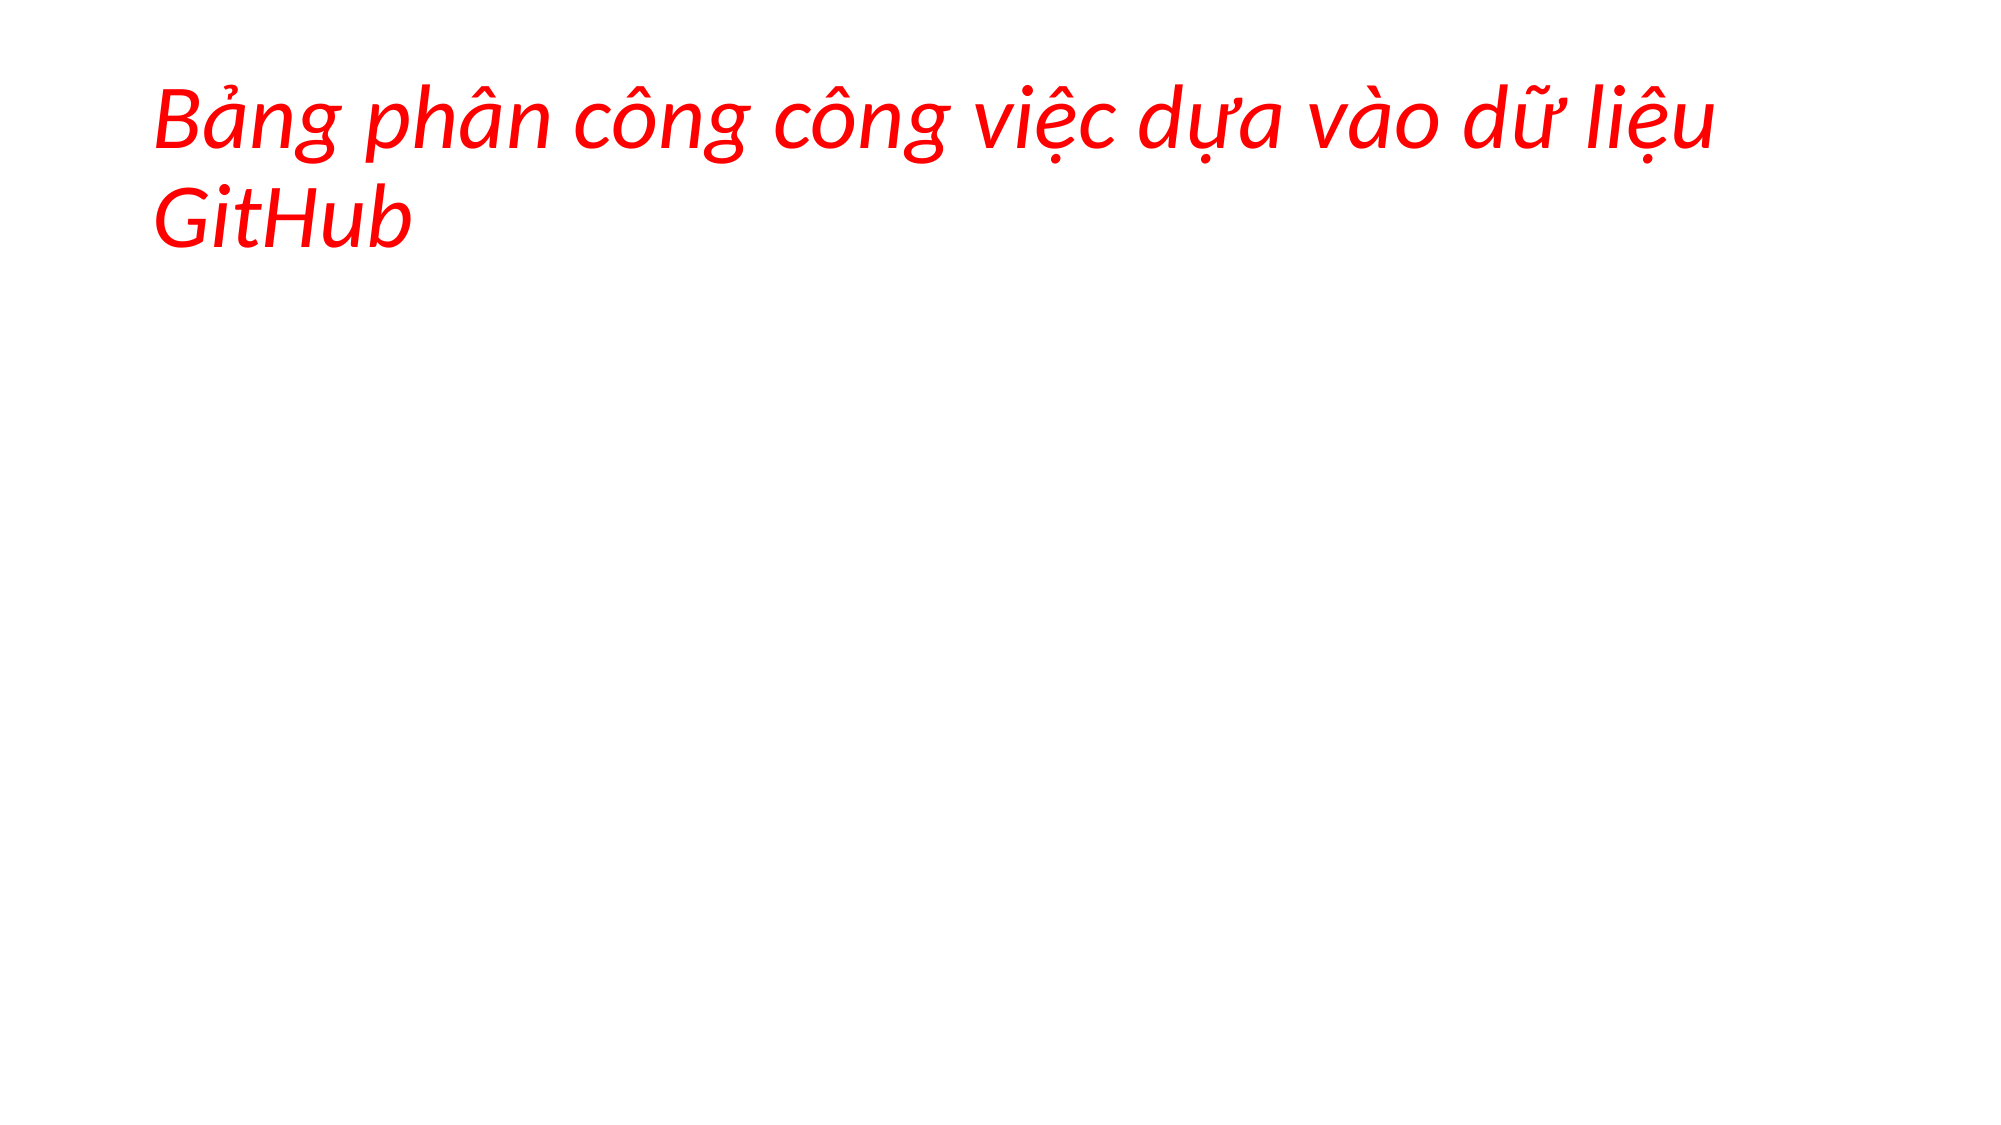

# Bảng phân công công việc dựa vào dữ liệu GitHub